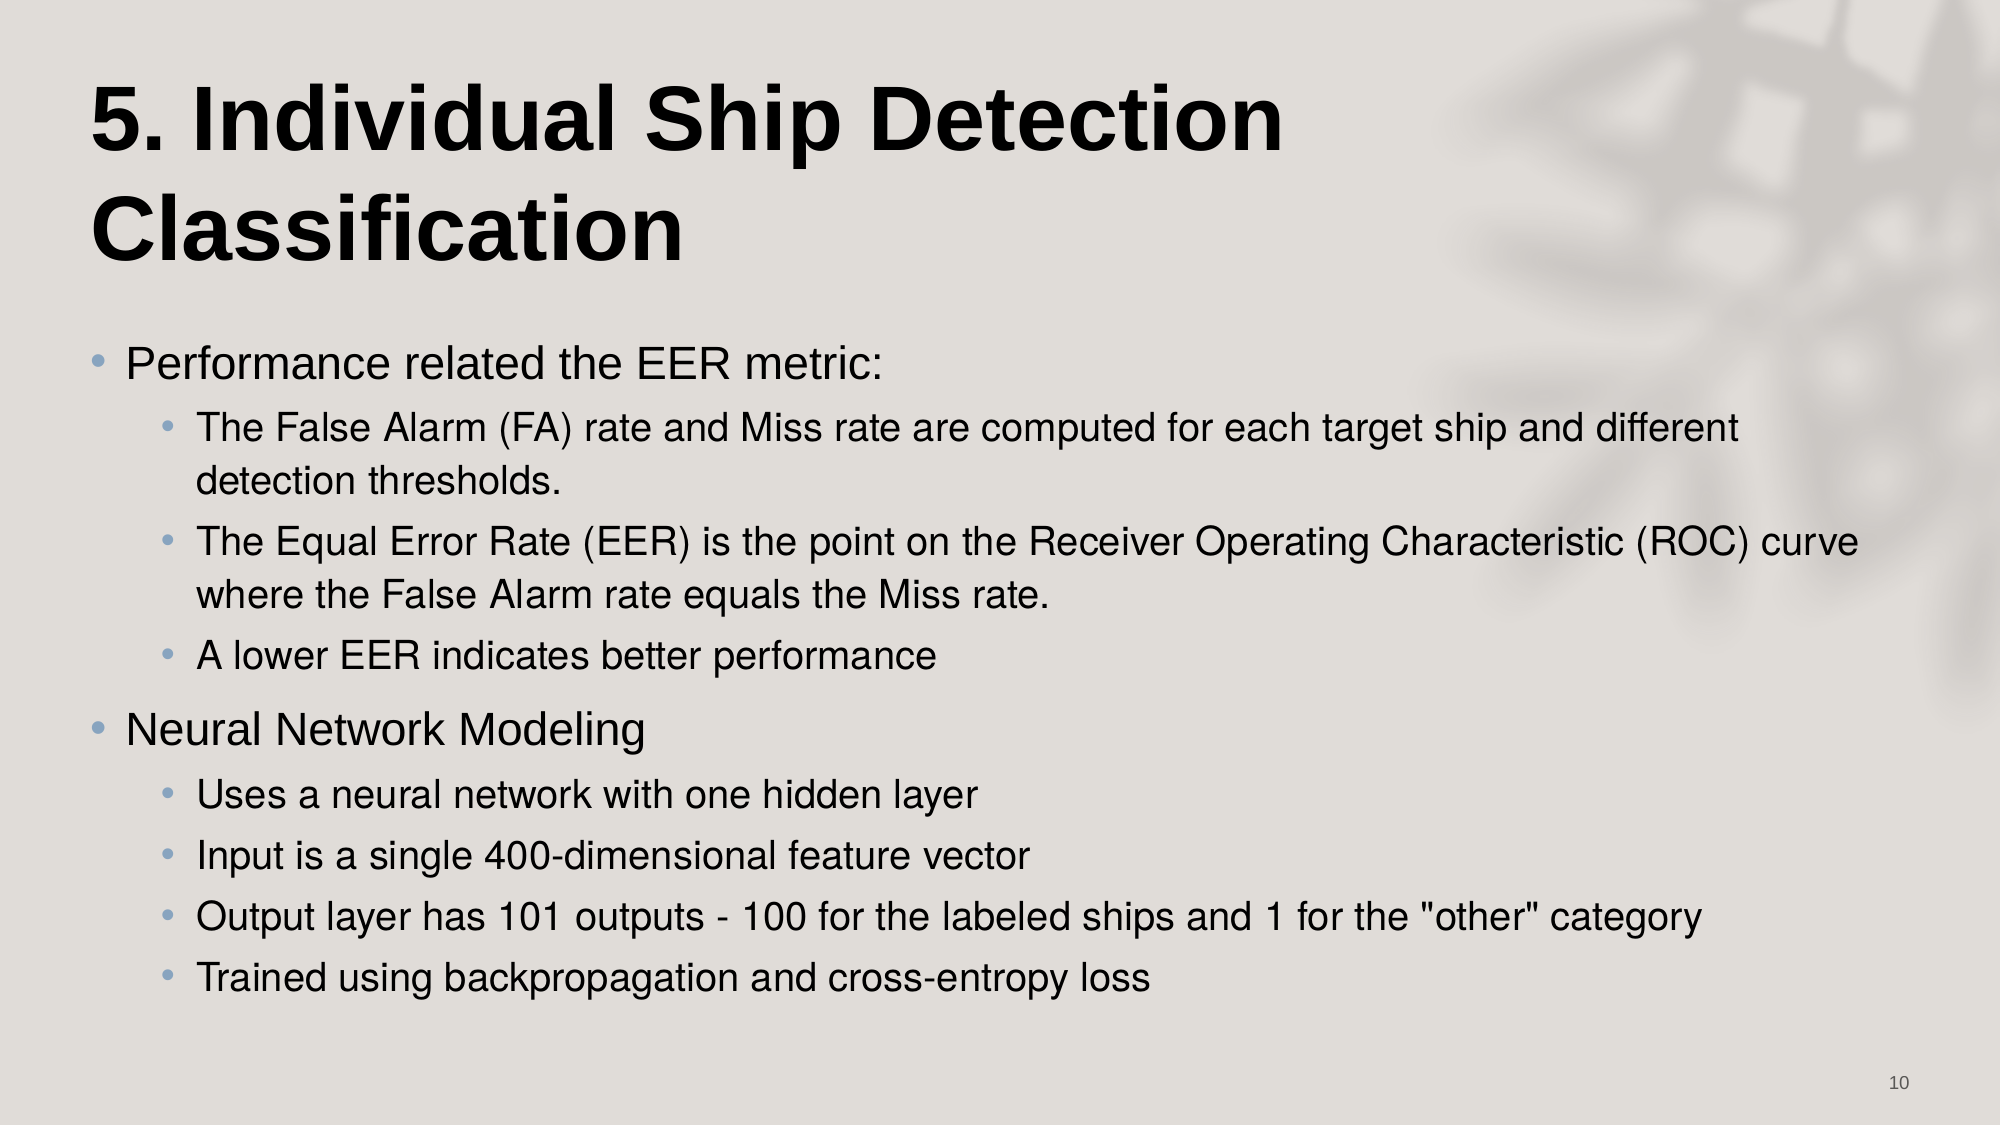

# 5. Individual Ship Detection Classification
Performance related the EER metric:
The False Alarm (FA) rate and Miss rate are computed for each target ship and different detection thresholds.
The Equal Error Rate (EER) is the point on the Receiver Operating Characteristic (ROC) curve where the False Alarm rate equals the Miss rate.
A lower EER indicates better performance
Neural Network Modeling
Uses a neural network with one hidden layer
Input is a single 400-dimensional feature vector
Output layer has 101 outputs - 100 for the labeled ships and 1 for the "other" category
Trained using backpropagation and cross-entropy loss
10